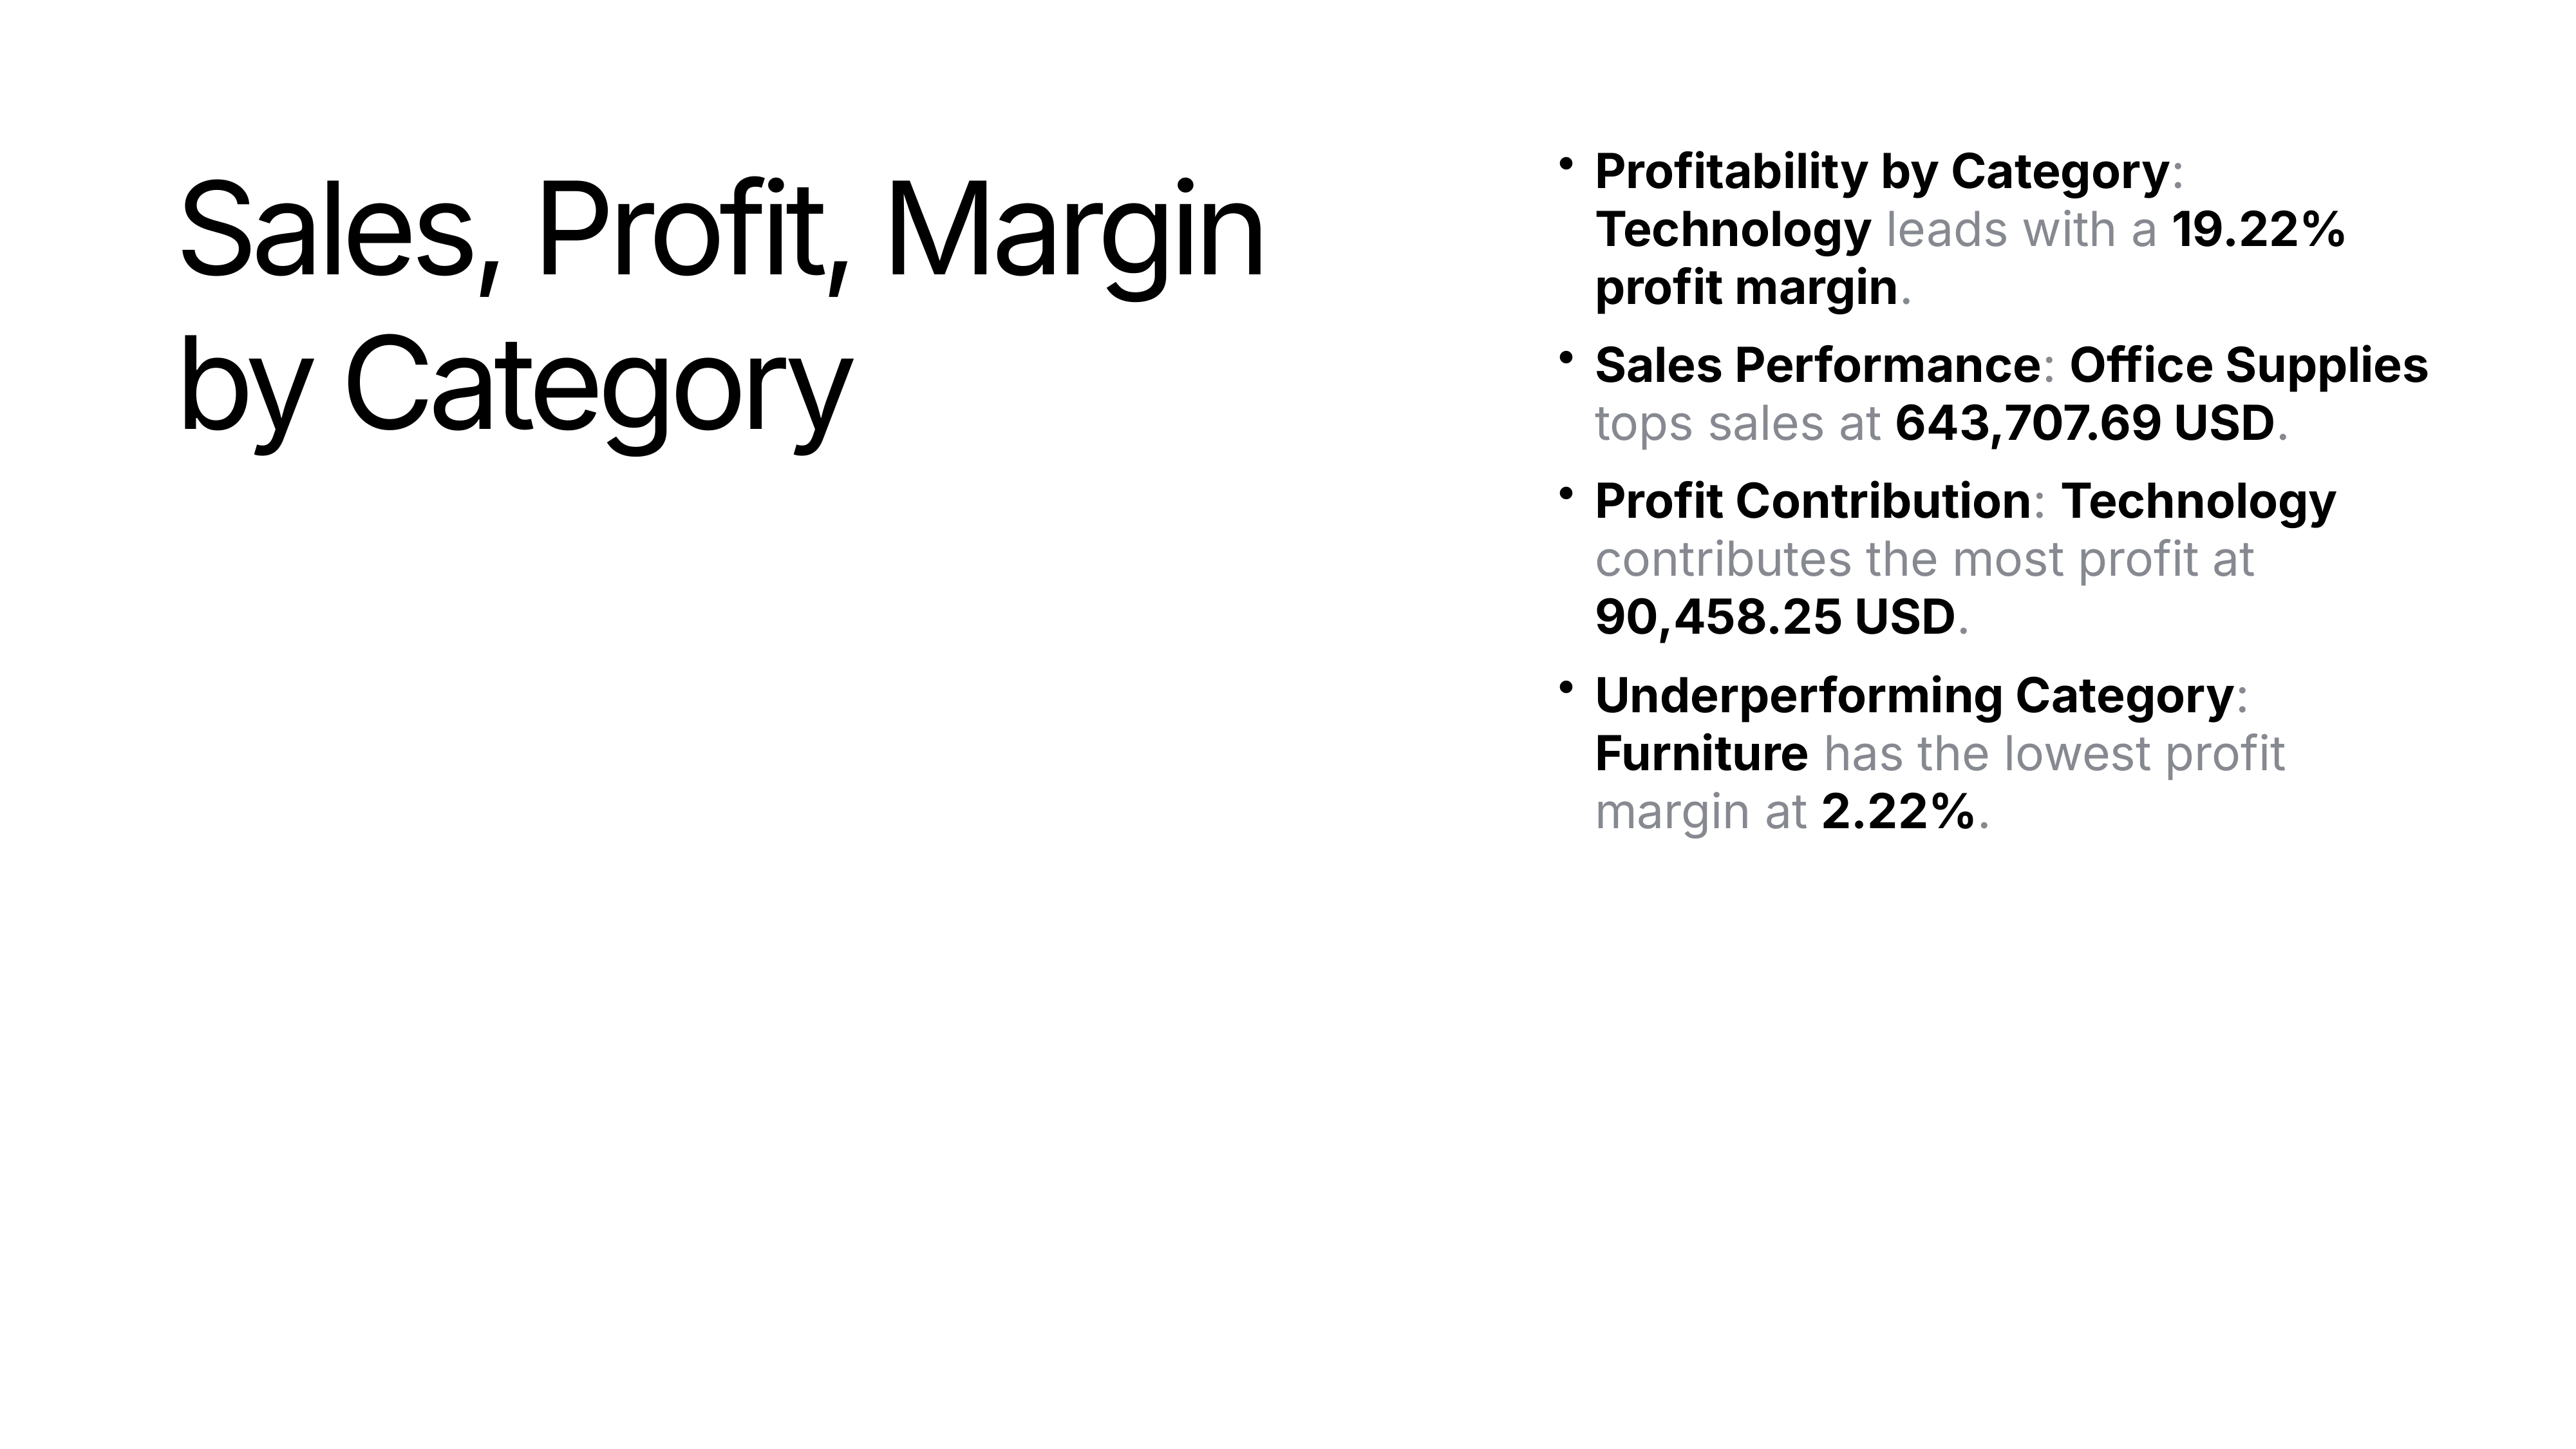

Profitability by Category: Technology leads with a 19.22% profit margin.
Sales Performance: Office Supplies tops sales at 643,707.69 USD.
Profit Contribution: Technology contributes the most profit at 90,458.25 USD.
Underperforming Category: Furniture has the lowest profit margin at 2.22%.
Sales, Profit, Margin by Category